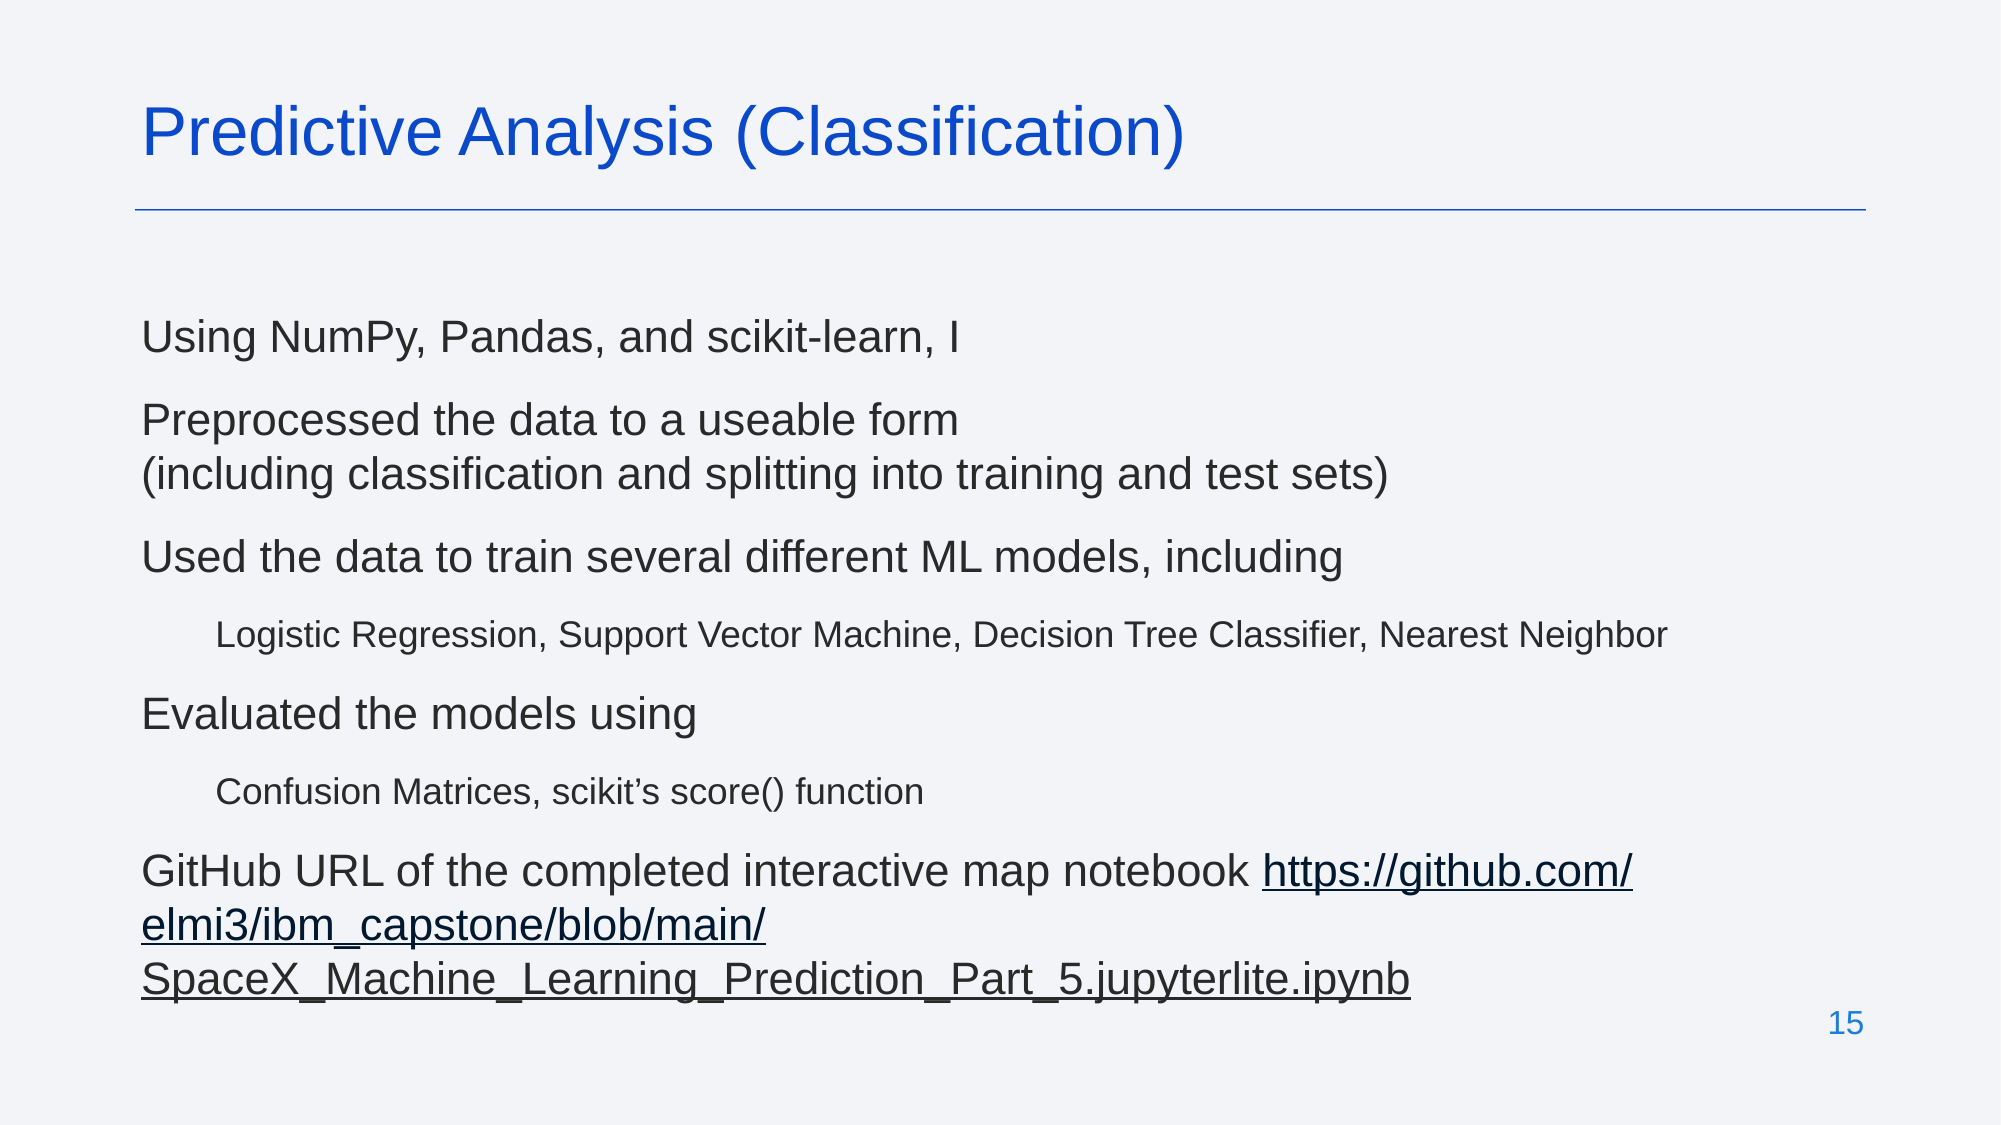

Predictive Analysis (Classification)
Using NumPy, Pandas, and scikit-learn, I
Preprocessed the data to a useable form
(including classification and splitting into training and test sets)
Used the data to train several different ML models, including
Logistic Regression, Support Vector Machine, Decision Tree Classifier, Nearest Neighbor
Evaluated the models using
Confusion Matrices, scikit’s score() function
GitHub URL of the completed interactive map notebook https://github.com/elmi3/ibm_capstone/blob/main/SpaceX_Machine_Learning_Prediction_Part_5.jupyterlite.ipynb
15